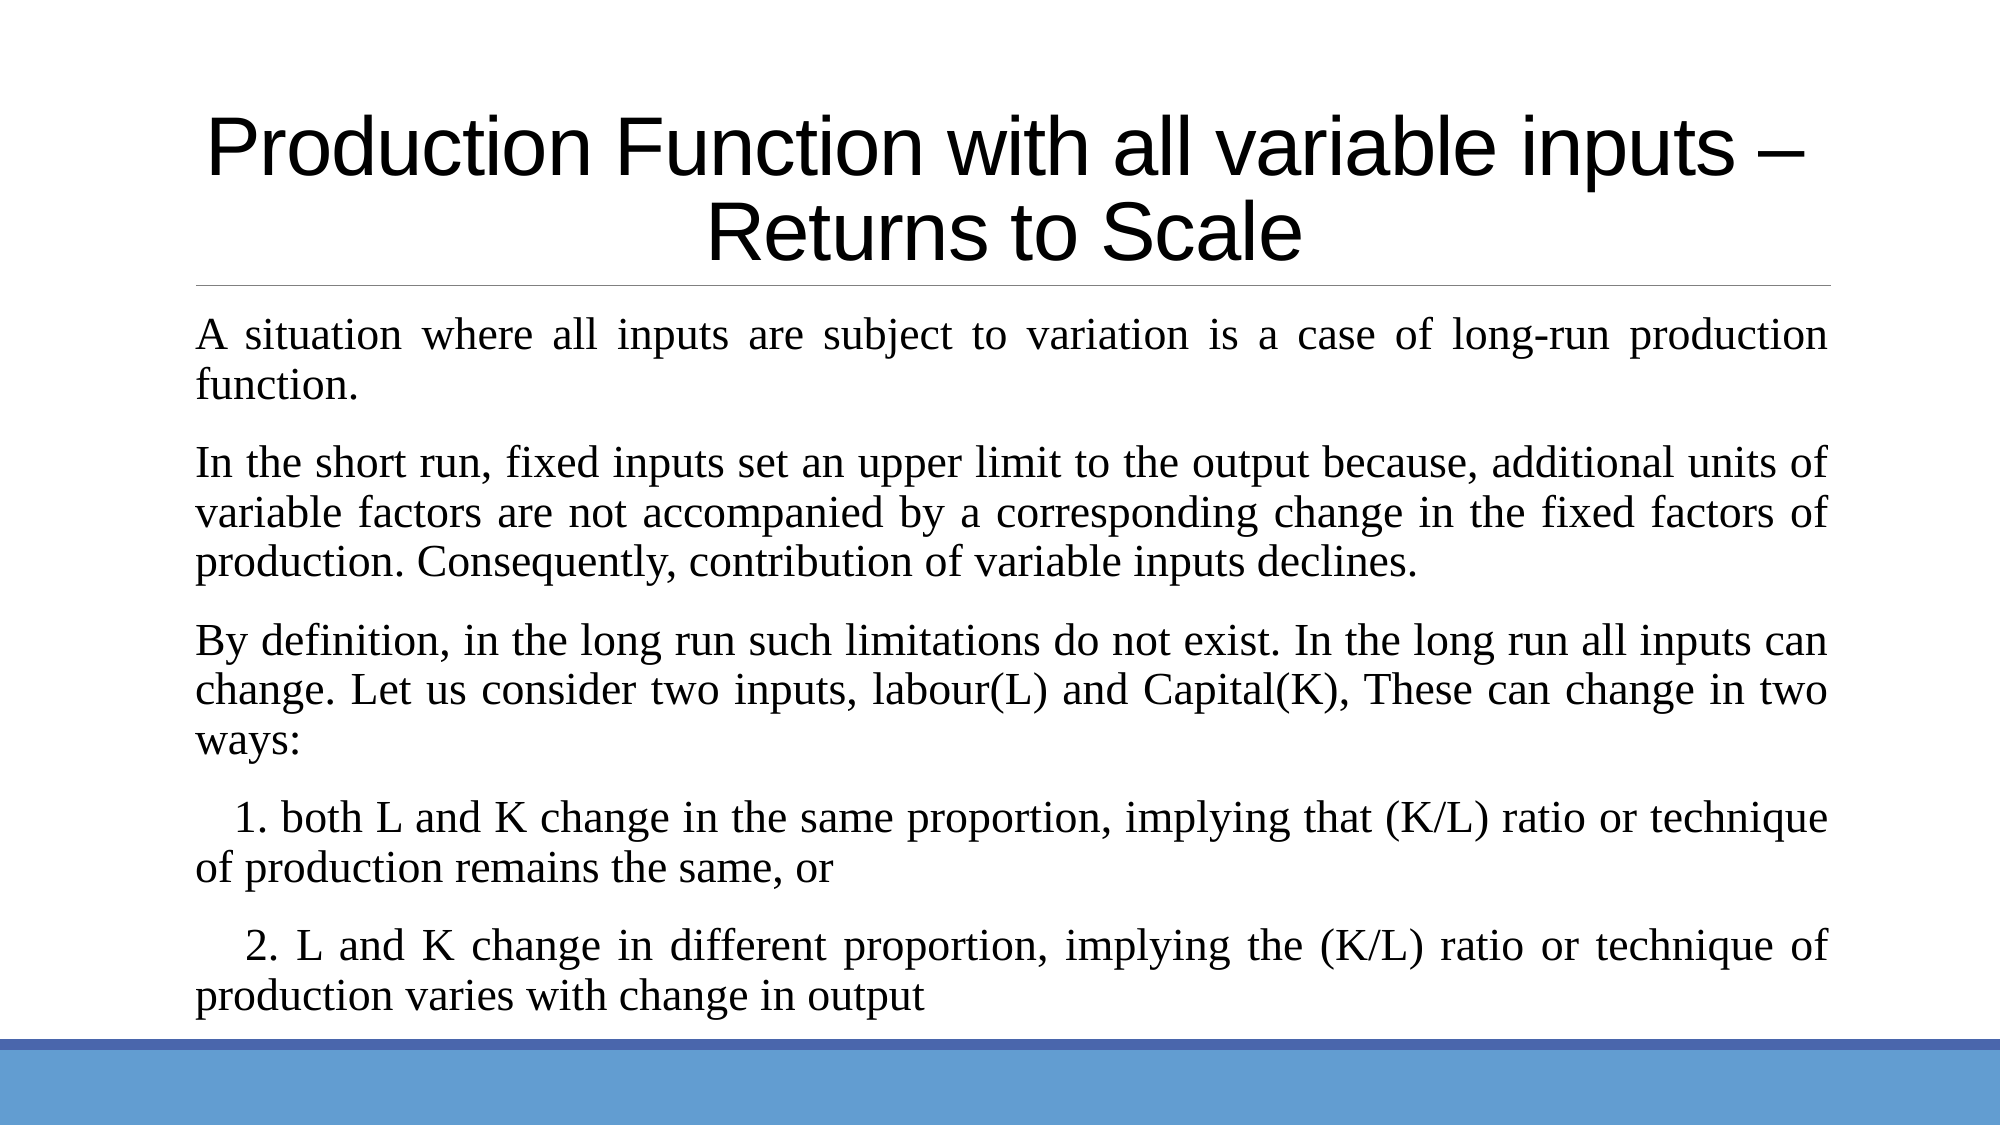

# Production Function with all variable inputs – Returns to Scale
A situation where all inputs are subject to variation is a case of long-run production function.
In the short run, fixed inputs set an upper limit to the output because, additional units of variable factors are not accompanied by a corresponding change in the fixed factors of production. Consequently, contribution of variable inputs declines.
By definition, in the long run such limitations do not exist. In the long run all inputs can change. Let us consider two inputs, labour(L) and Capital(K), These can change in two ways:
   1. both L and K change in the same proportion, implying that (K/L) ratio or technique of production remains the same, or
   2. L and K change in different proportion, implying the (K/L) ratio or technique of production varies with change in output